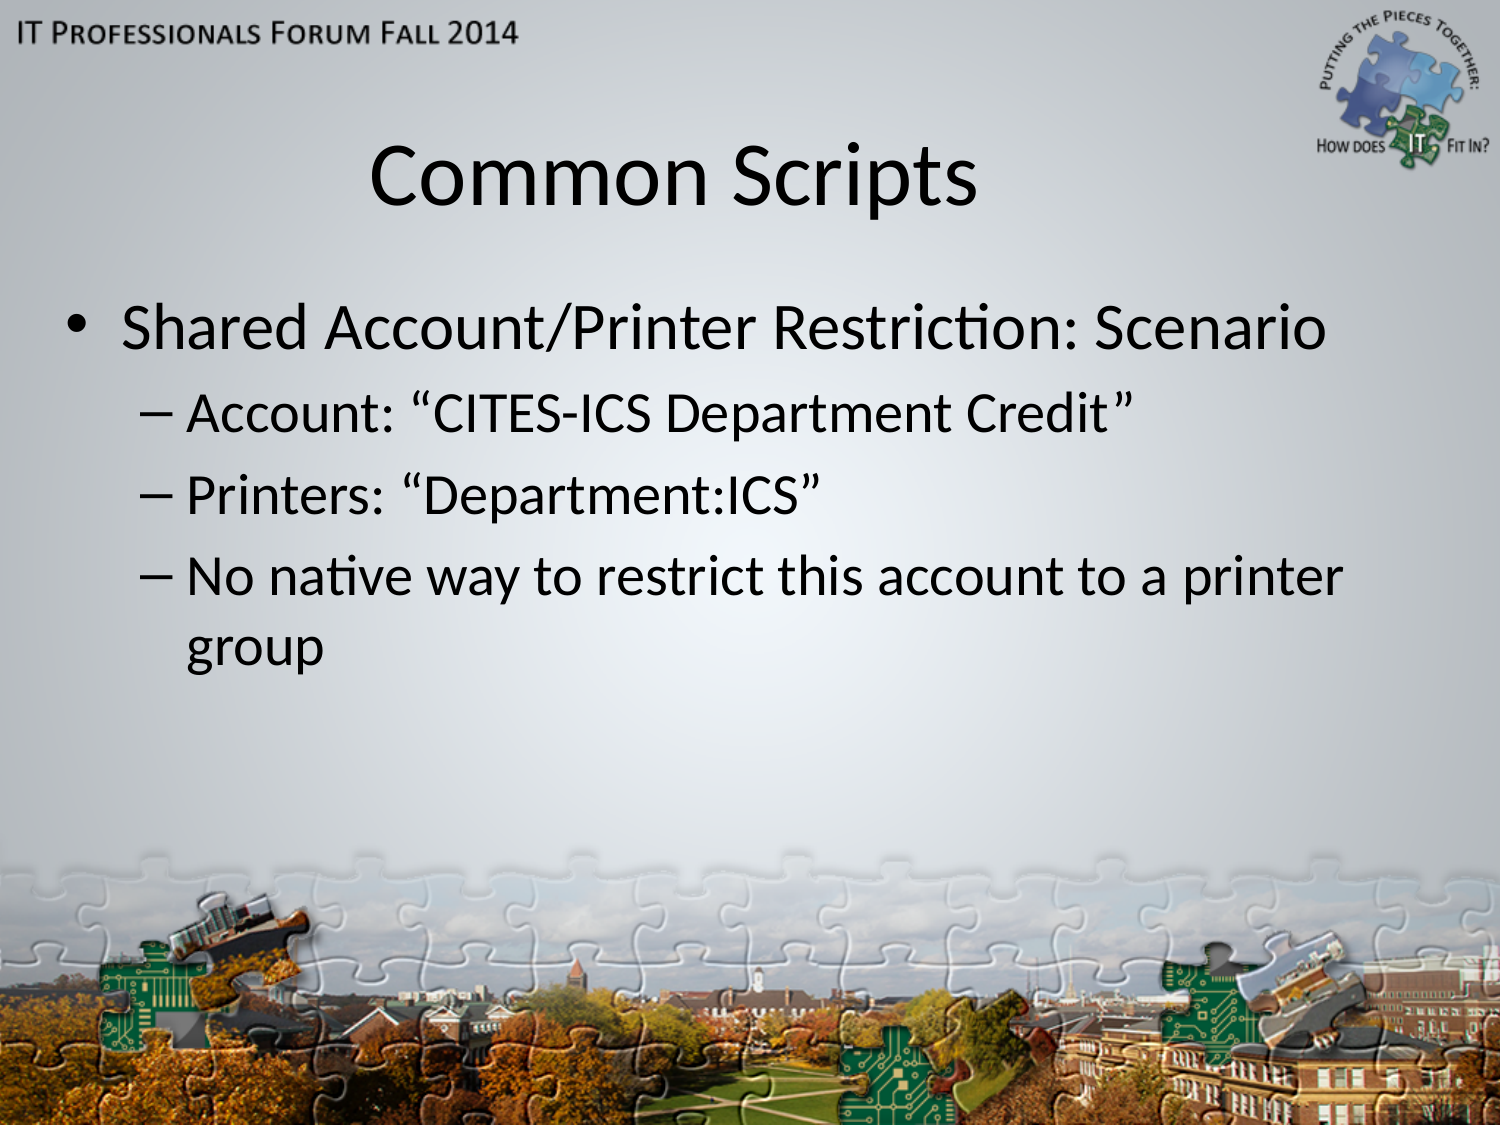

# Common Scripts
Shared Account/Printer Restriction: Scenario
Account: “CITES-ICS Department Credit”
Printers: “Department:ICS”
No native way to restrict this account to a printer group